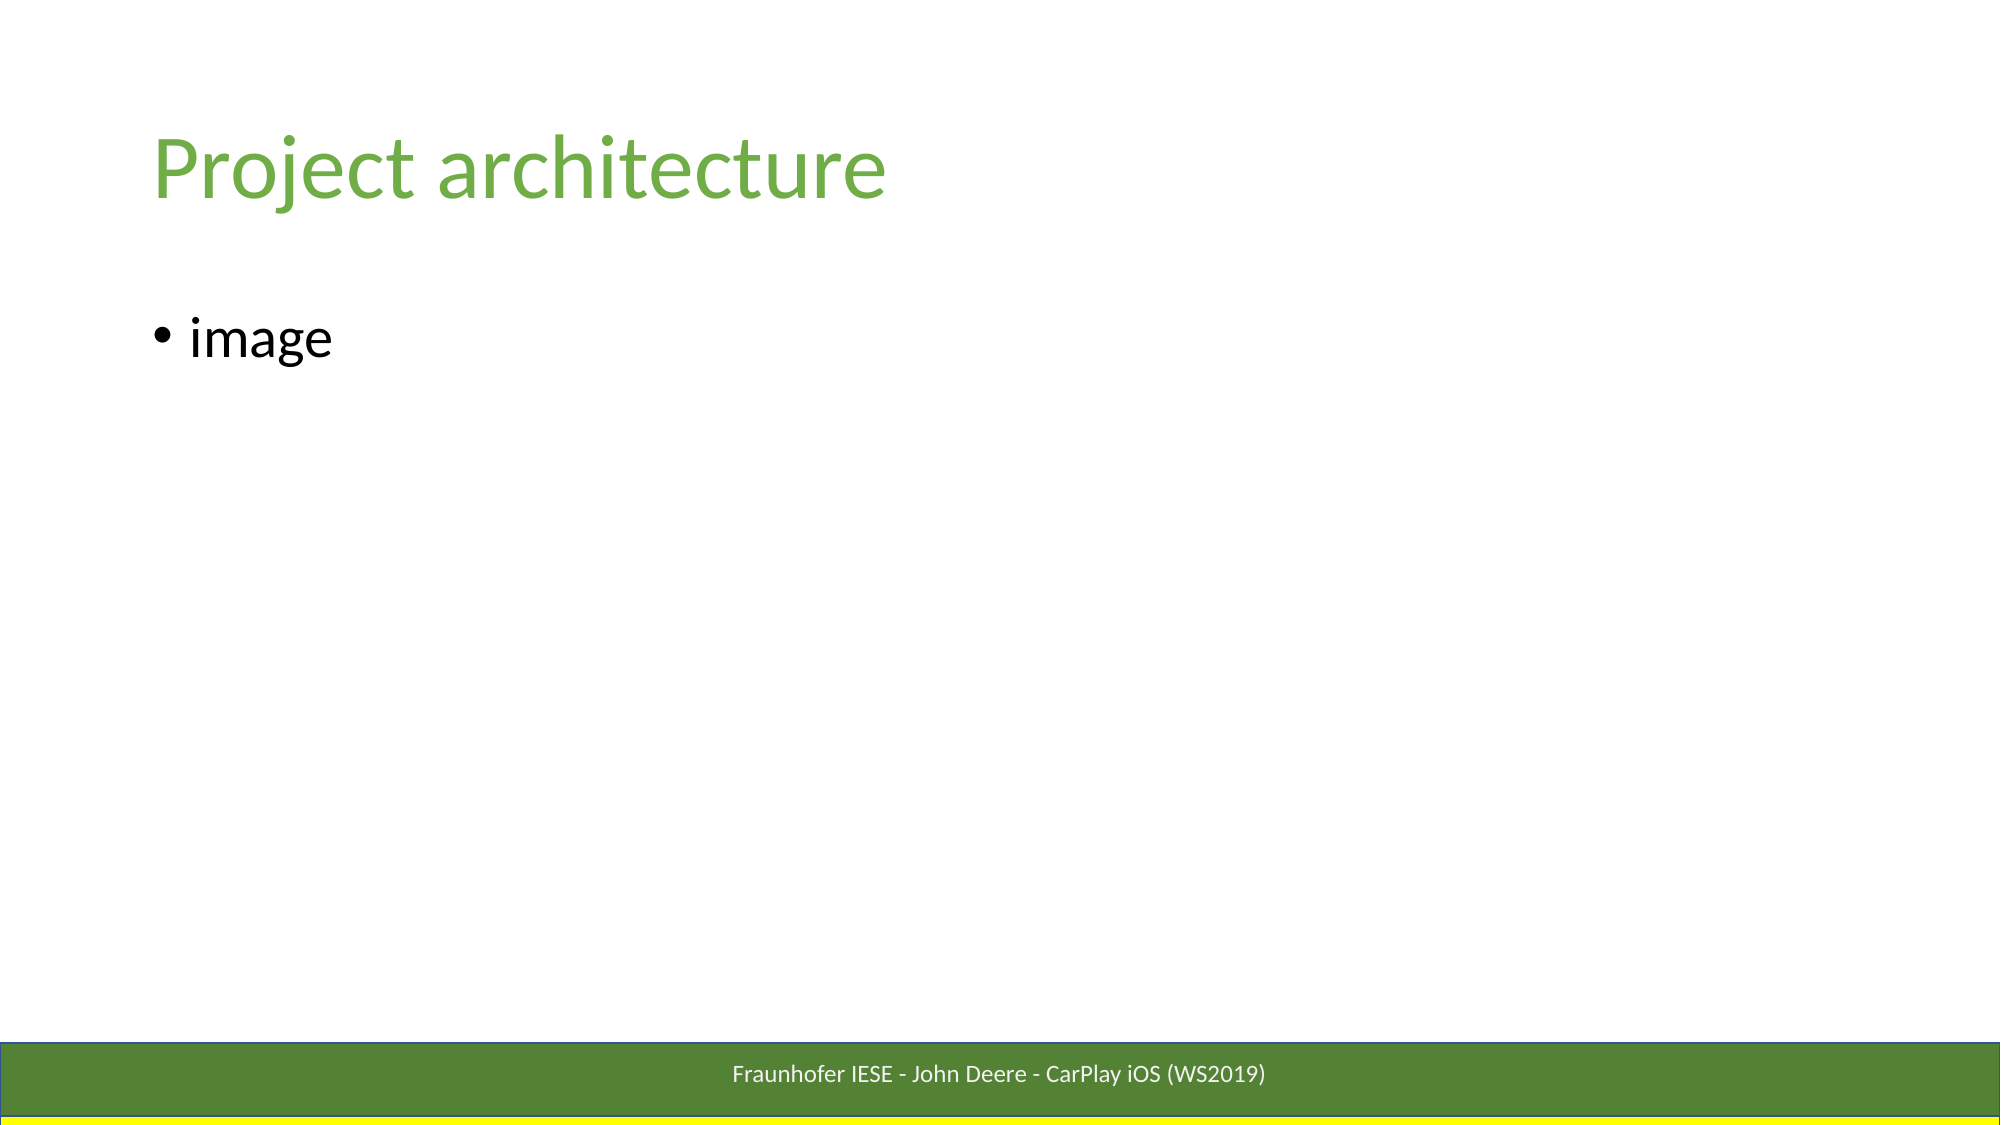

# Project architecture
image

Fraunhofer IESE - John Deere - CarPlay iOS (WS2019)